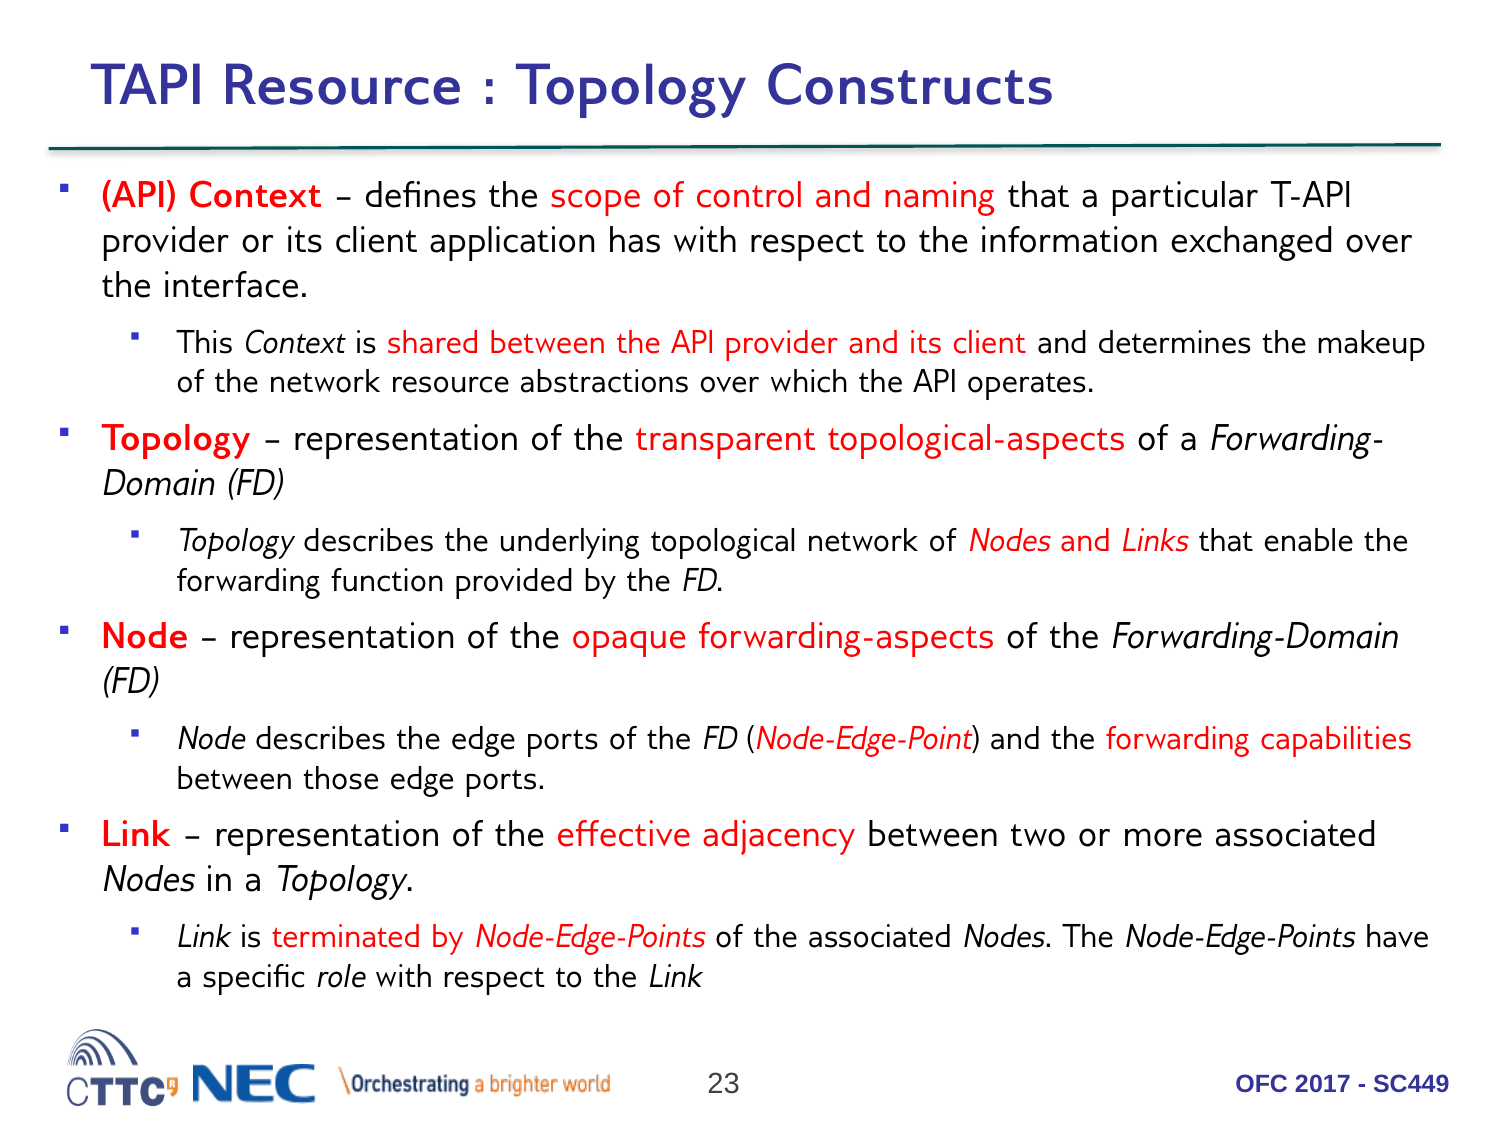

# TAPI Resource : Topology Constructs
(API) Context – defines the scope of control and naming that a particular T-API provider or its client application has with respect to the information exchanged over the interface.
This Context is shared between the API provider and its client and determines the makeup of the network resource abstractions over which the API operates.
Topology – representation of the transparent topological-aspects of a Forwarding-Domain (FD)
Topology describes the underlying topological network of Nodes and Links that enable the forwarding function provided by the FD.
Node – representation of the opaque forwarding-aspects of the Forwarding-Domain (FD)
Node describes the edge ports of the FD (Node-Edge-Point) and the forwarding capabilities between those edge ports.
Link – representation of the effective adjacency between two or more associated Nodes in a Topology.
Link is terminated by Node-Edge-Points of the associated Nodes. The Node-Edge-Points have a specific role with respect to the Link

23
OFC 2017 - SC449